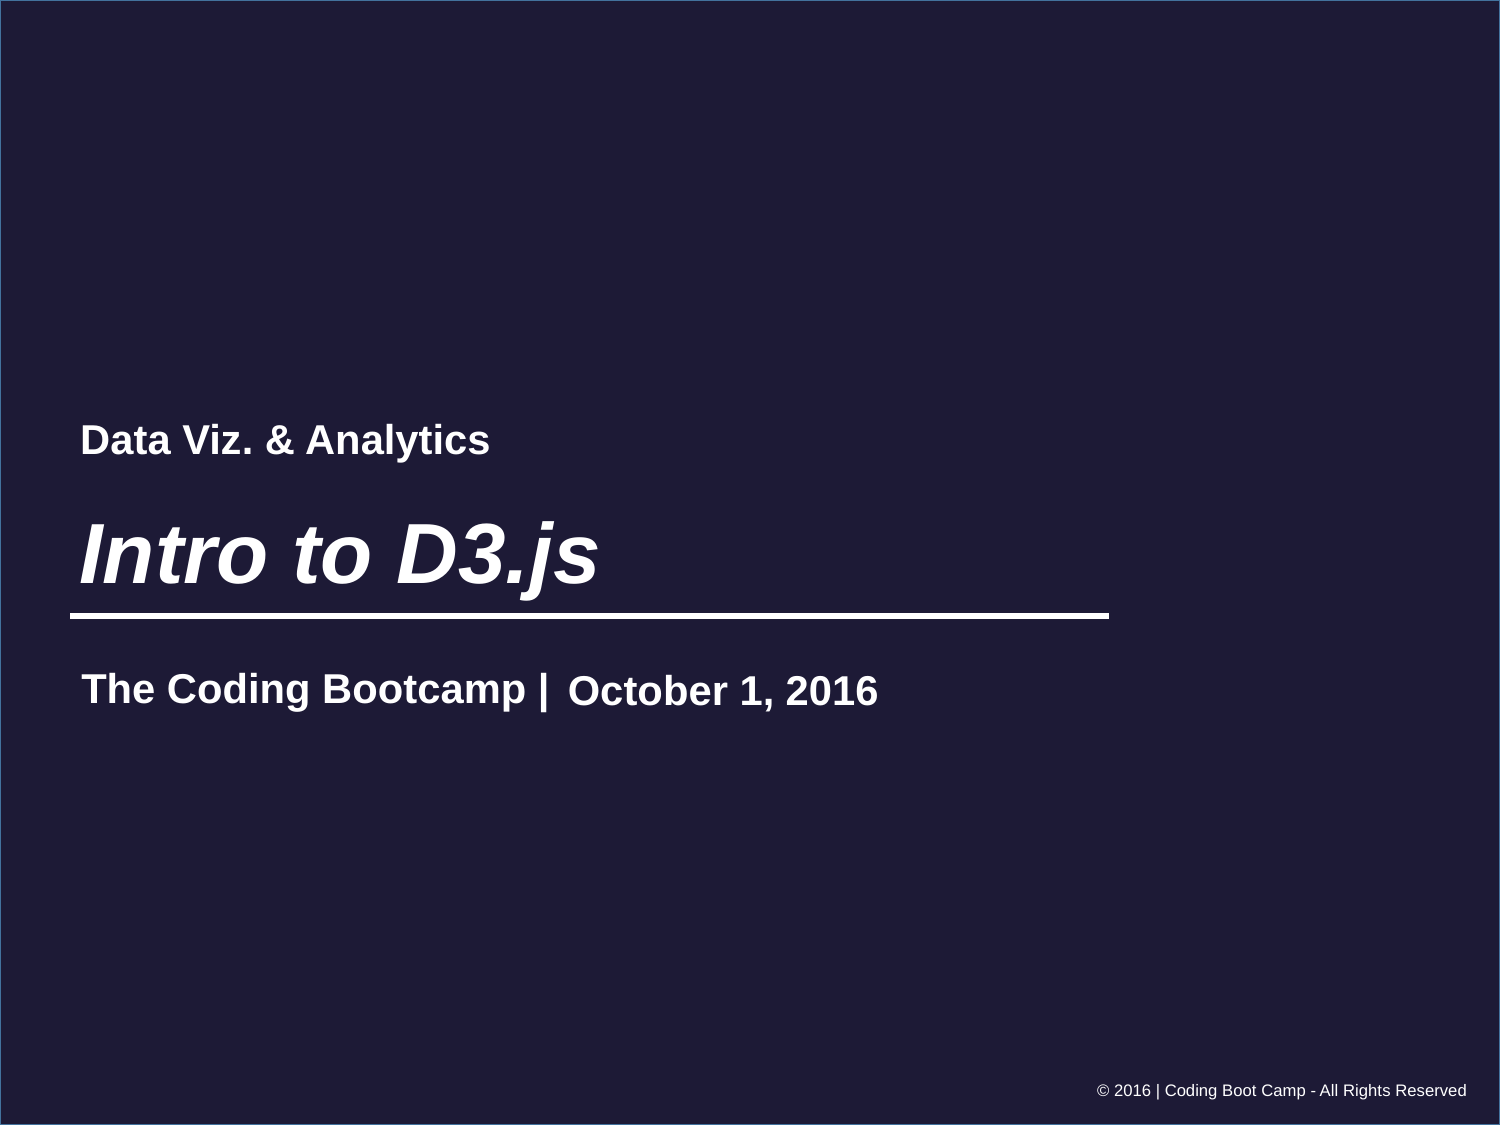

Data Viz. & Analytics
# Intro to D3.js
October 1, 2016